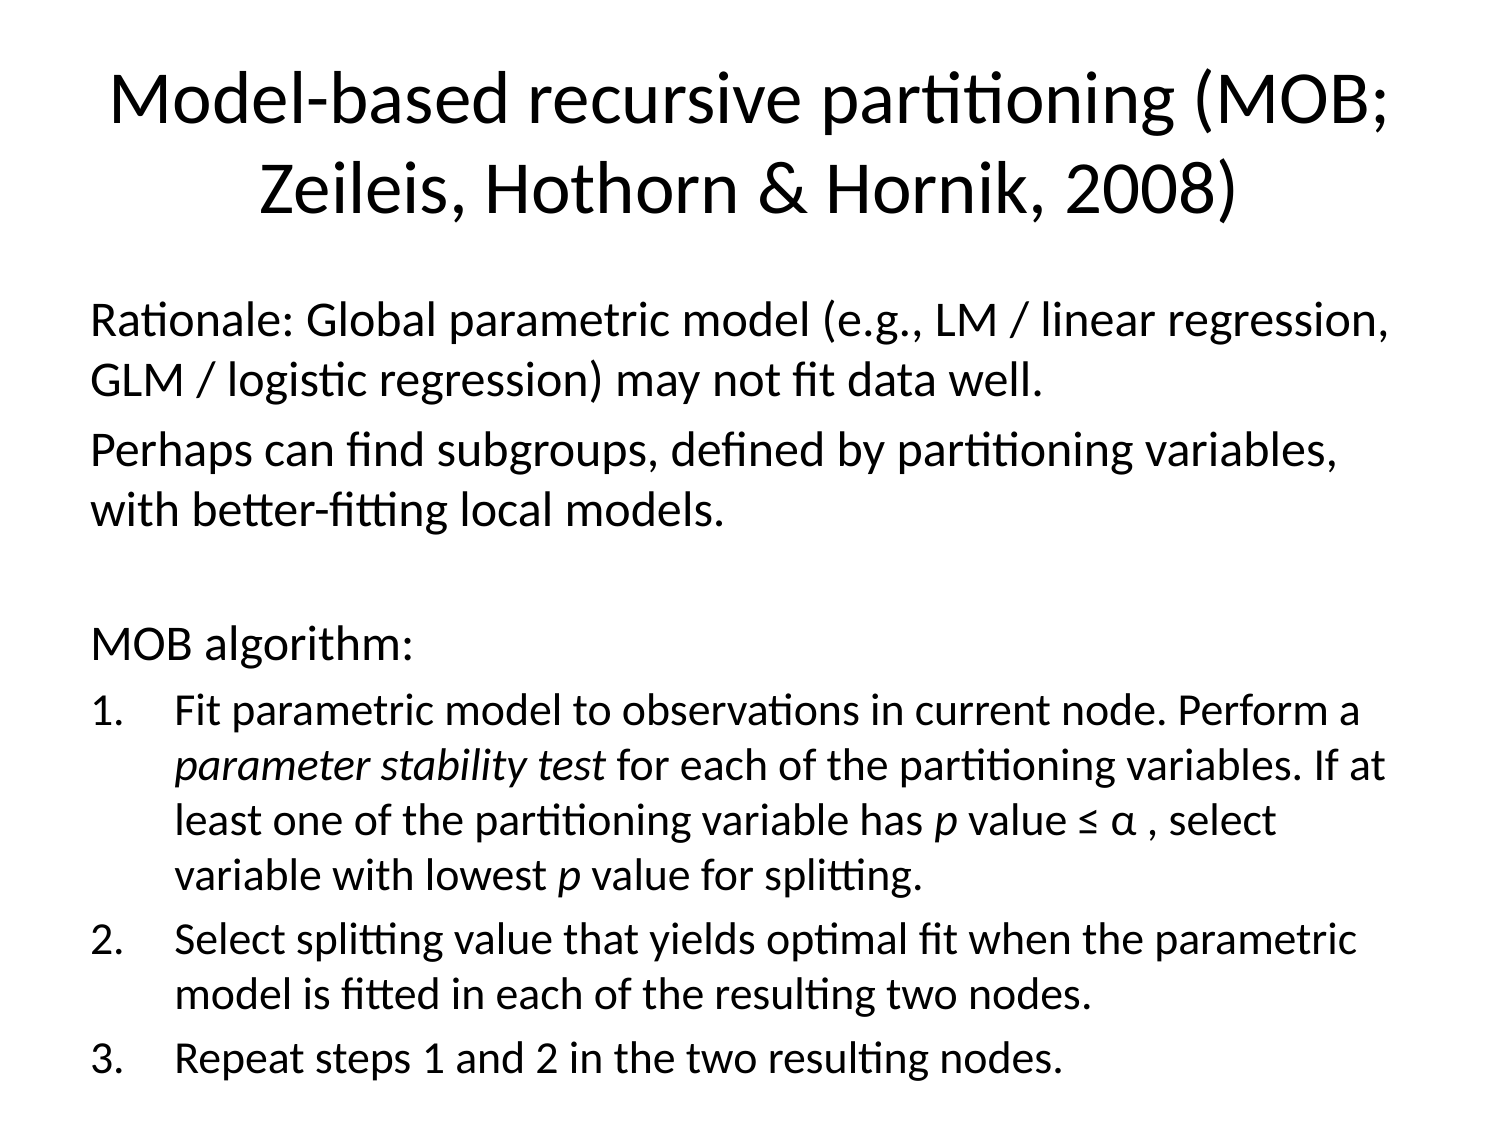

# Model-based recursive partitioning (MOB; Zeileis, Hothorn & Hornik, 2008)
Rationale: Global parametric model (e.g., LM / linear regression, GLM / logistic regression) may not fit data well.
Perhaps can find subgroups, defined by partitioning variables, with better-fitting local models.

MOB algorithm:
Fit parametric model to observations in current node. Perform a parameter stability test for each of the partitioning variables. If at least one of the partitioning variable has p value ≤ α , select variable with lowest p value for splitting.
Select splitting value that yields optimal fit when the parametric model is fitted in each of the resulting two nodes.
Repeat steps 1 and 2 in the two resulting nodes.